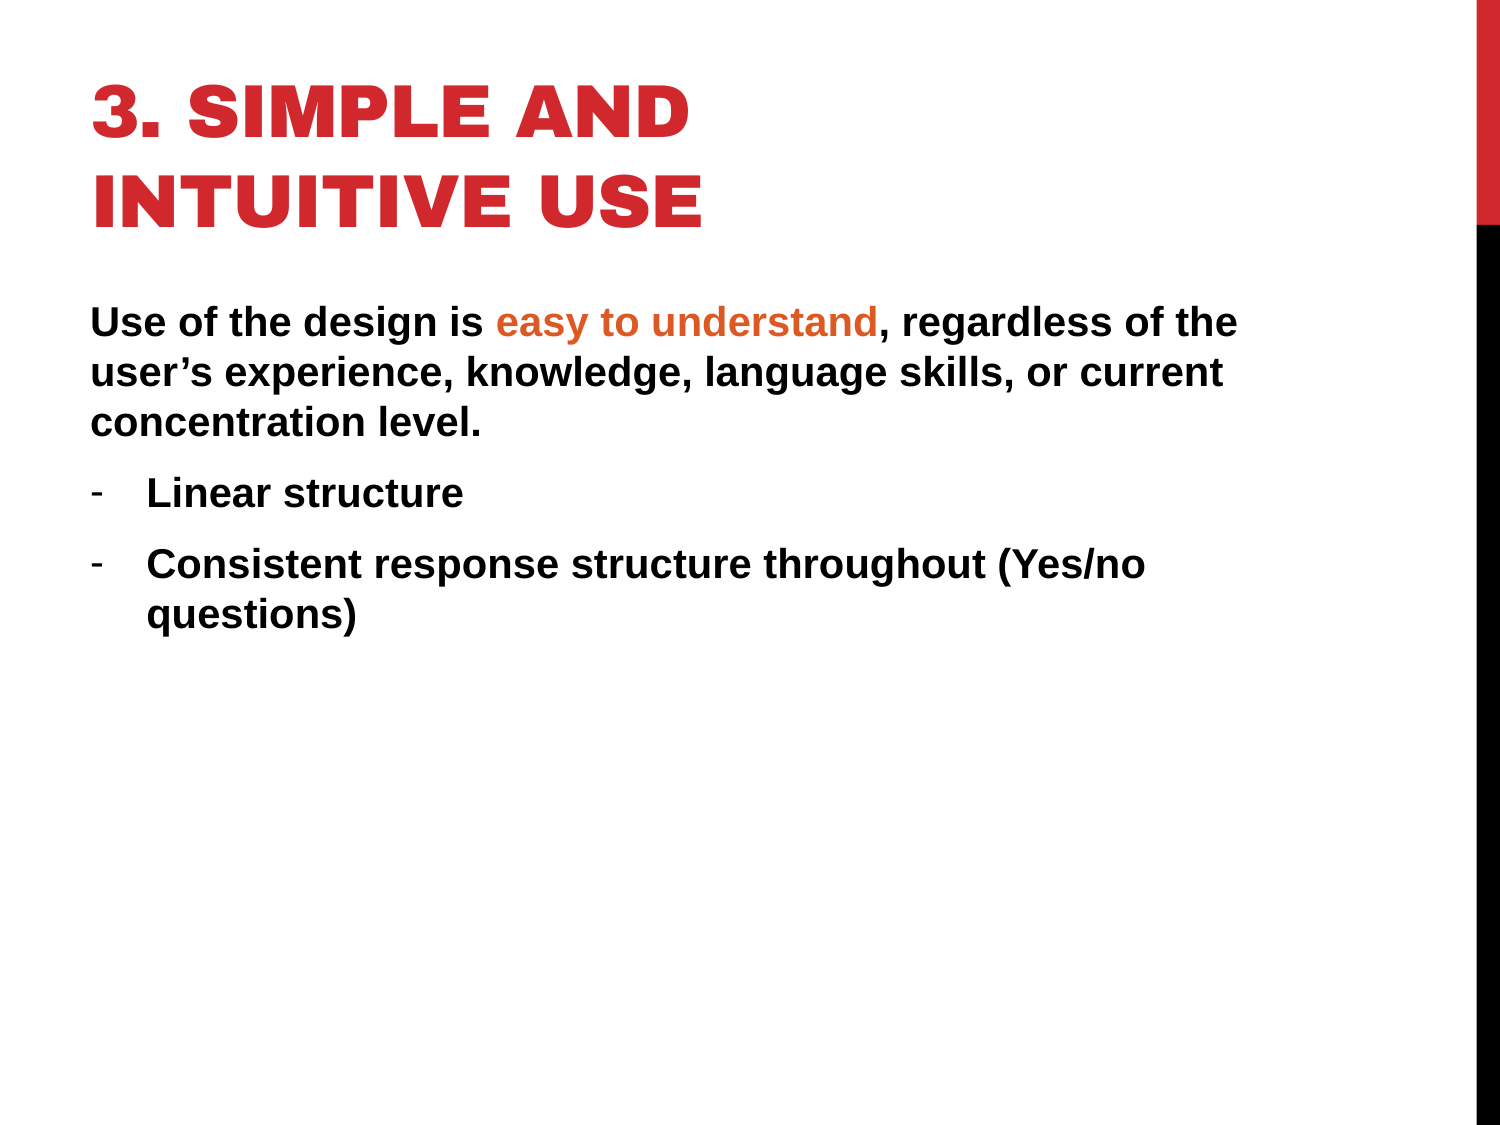

# 3. Simple and intuitive use
Use of the design is easy to understand, regardless of the user’s experience, knowledge, language skills, or current concentration level.
Linear structure
Consistent response structure throughout (Yes/no questions)